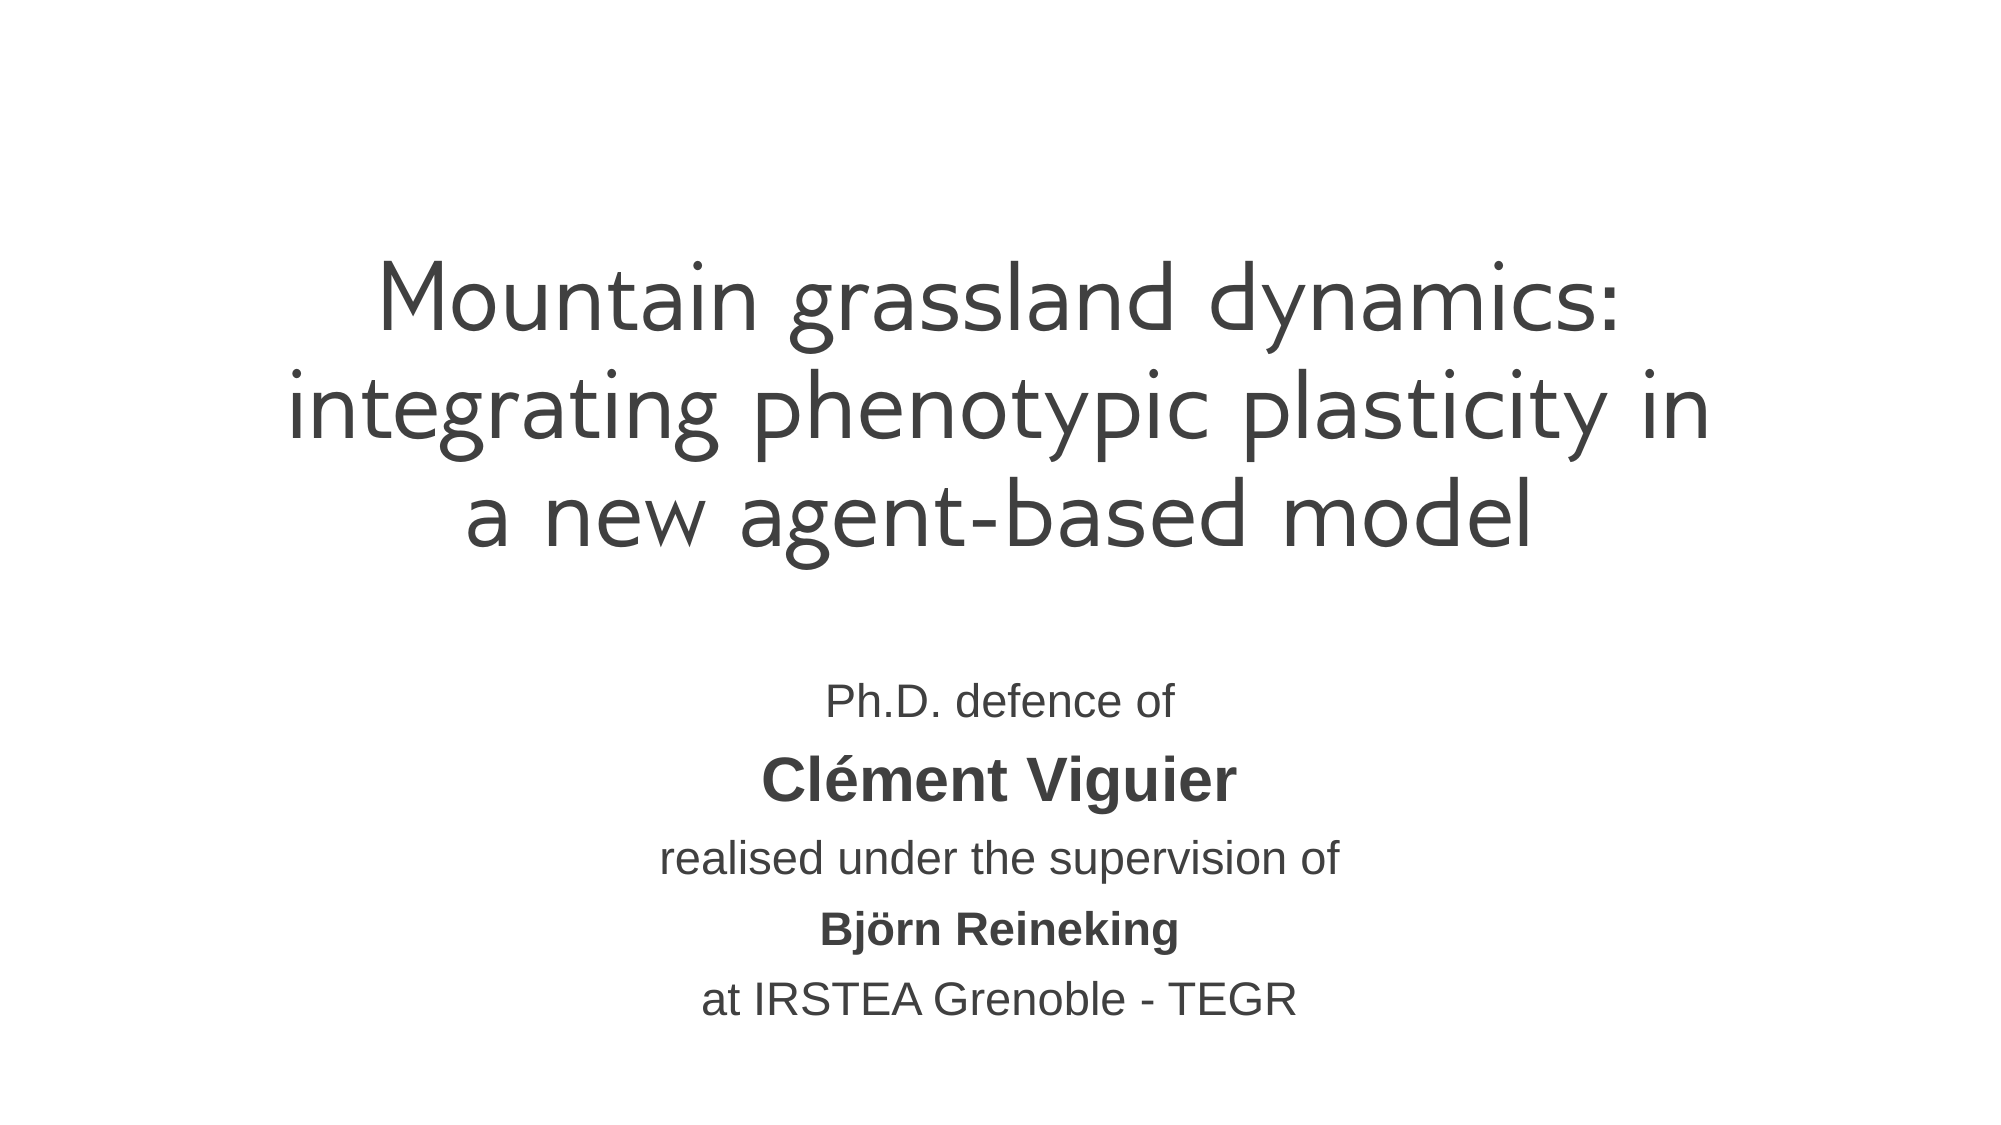

# Mountain grassland dynamics: integrating phenotypic plasticity in a new agent-based model
Ph.D. defence of
Clément Viguier
realised under the supervision of
Björn Reineking
at IRSTEA Grenoble - TEGR